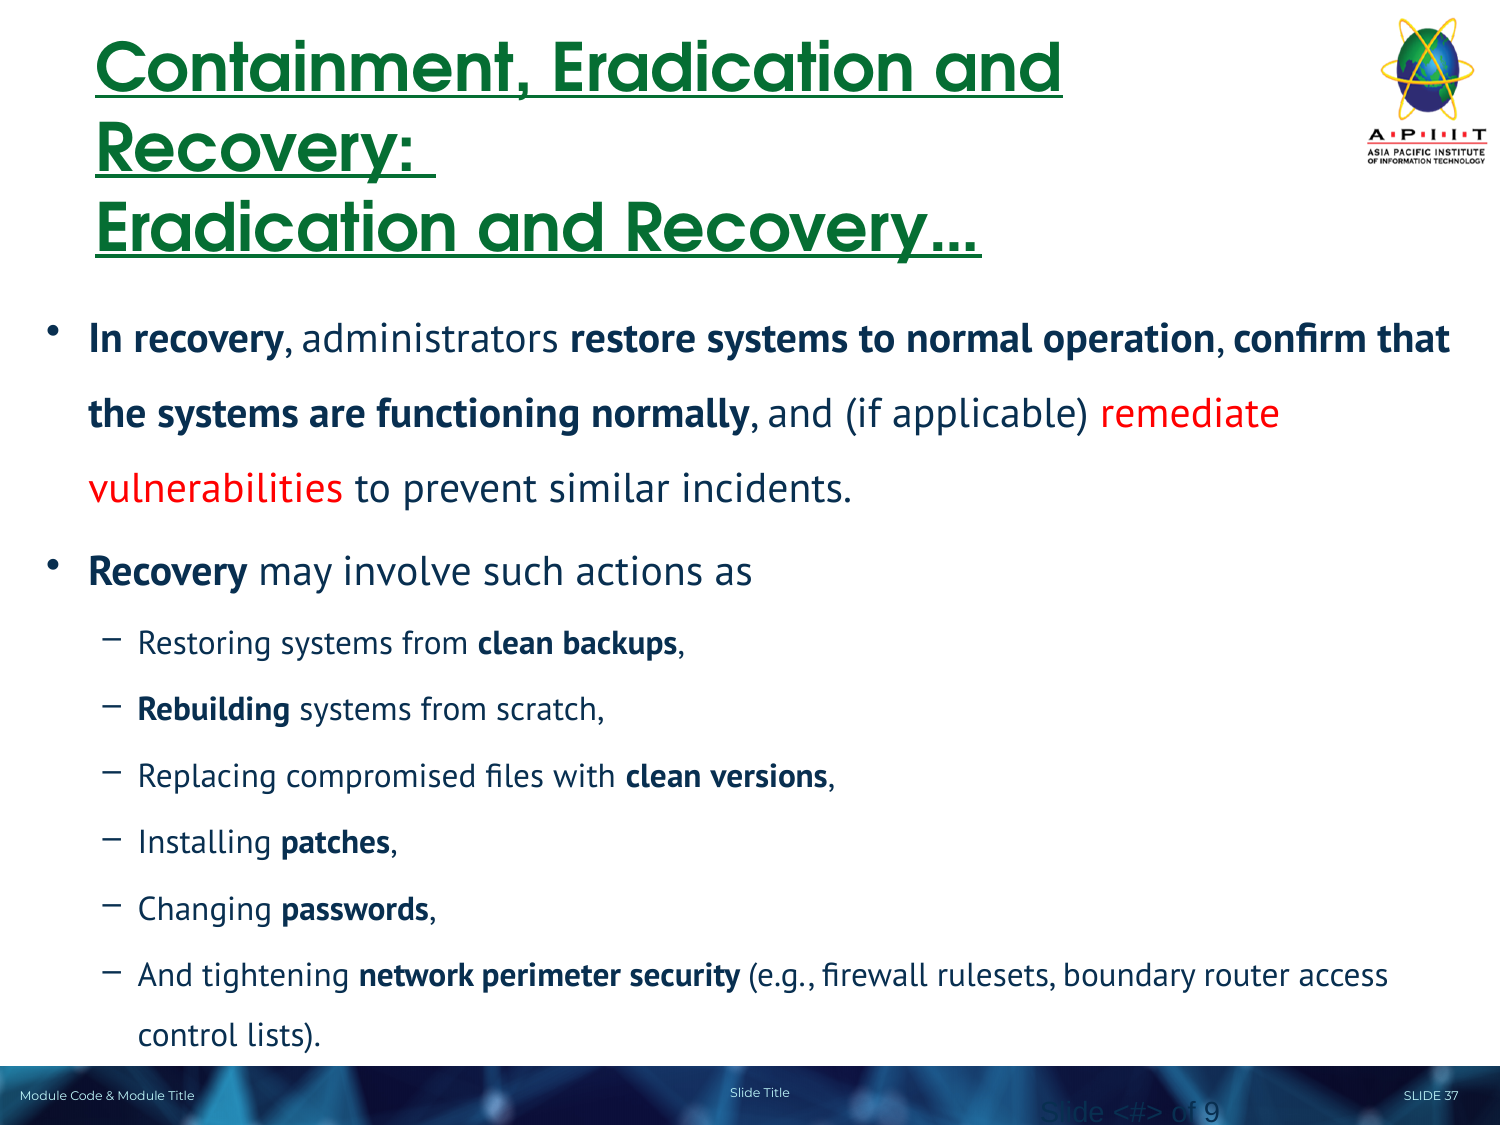

# Containment, Eradication and Recovery: Eradication and Recovery…
In recovery, administrators restore systems to normal operation, confirm that the systems are functioning normally, and (if applicable) remediate vulnerabilities to prevent similar incidents.
Recovery may involve such actions as
Restoring systems from clean backups,
Rebuilding systems from scratch,
Replacing compromised files with clean versions,
Installing patches,
Changing passwords,
And tightening network perimeter security (e.g., firewall rulesets, boundary router access control lists).
Slide <#> of 9